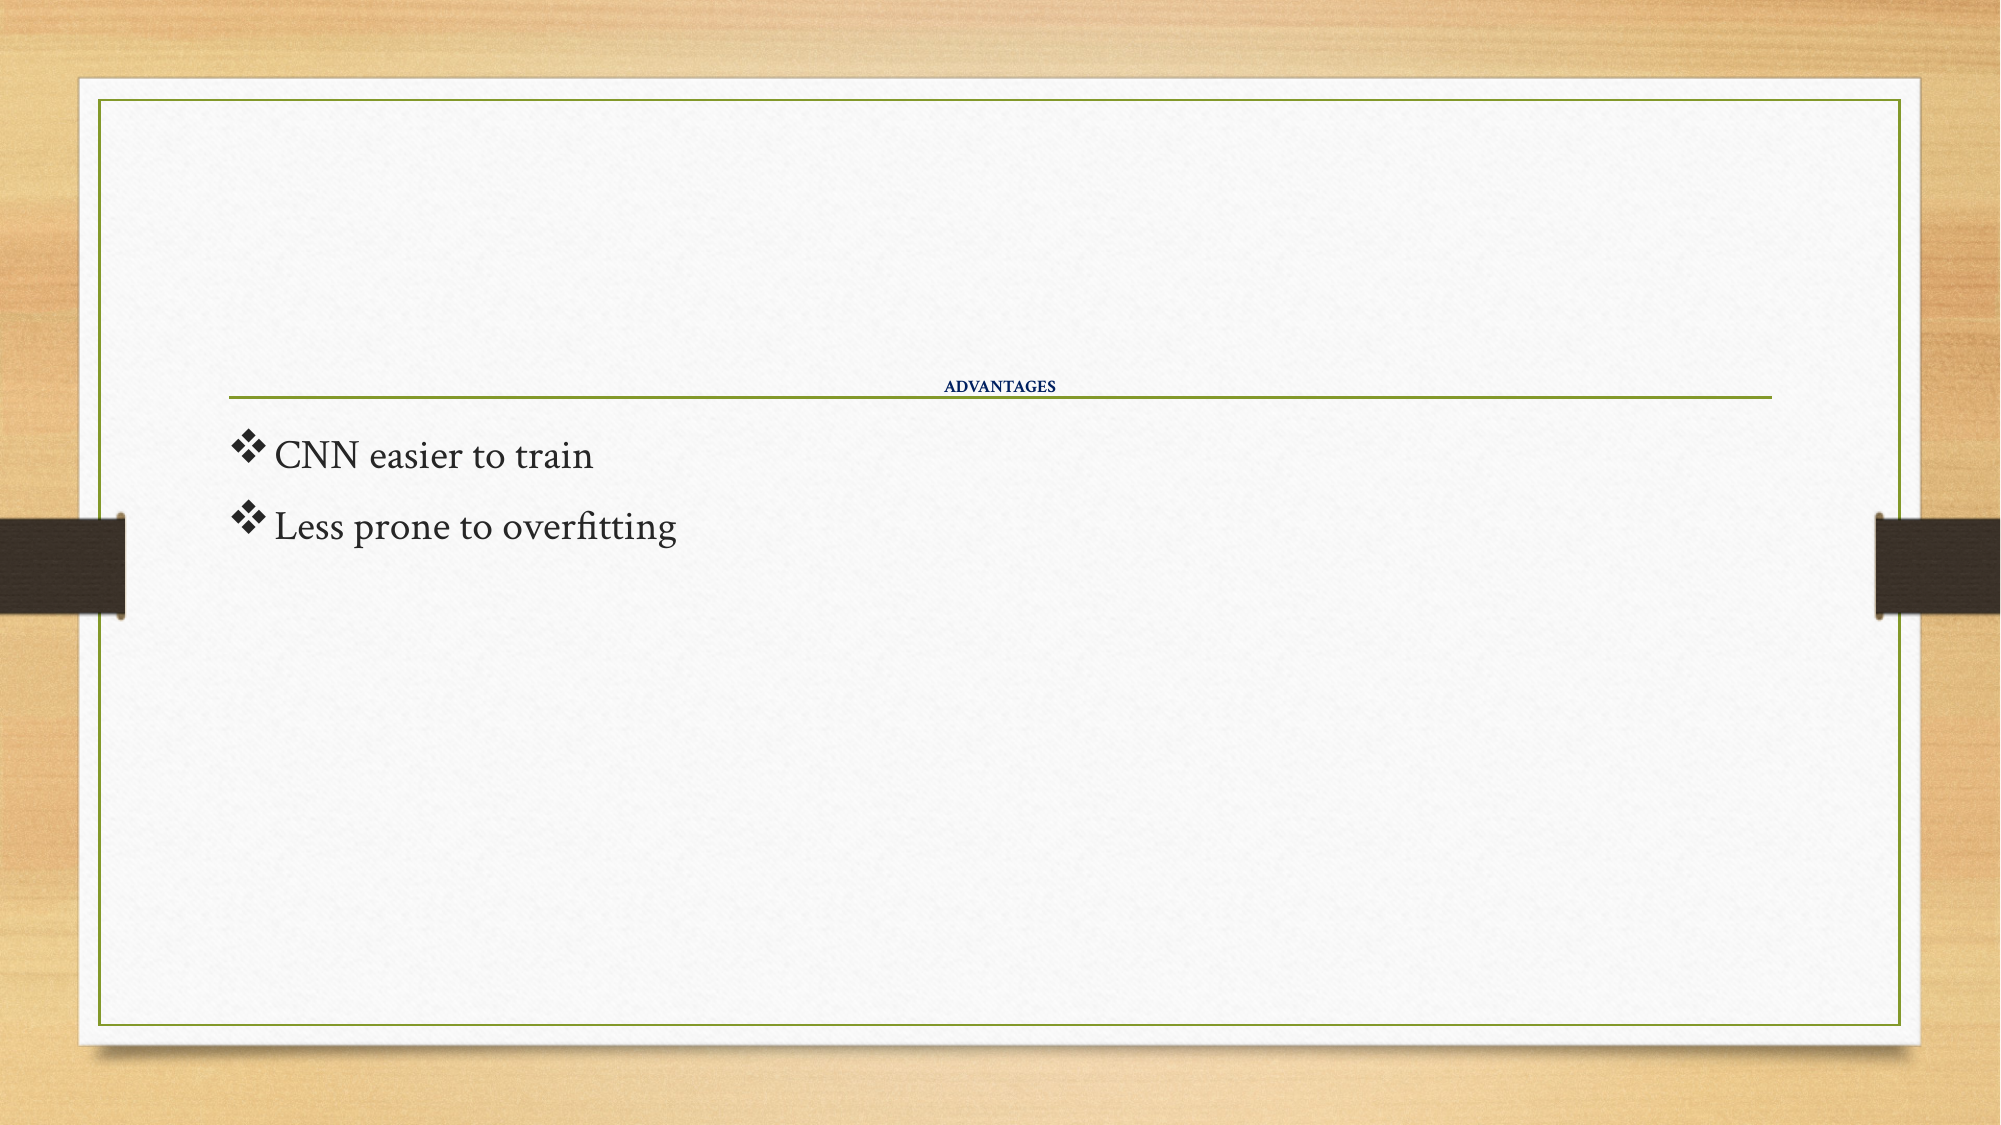

# ADVANTAGES
CNN easier to train
Less prone to overﬁtting